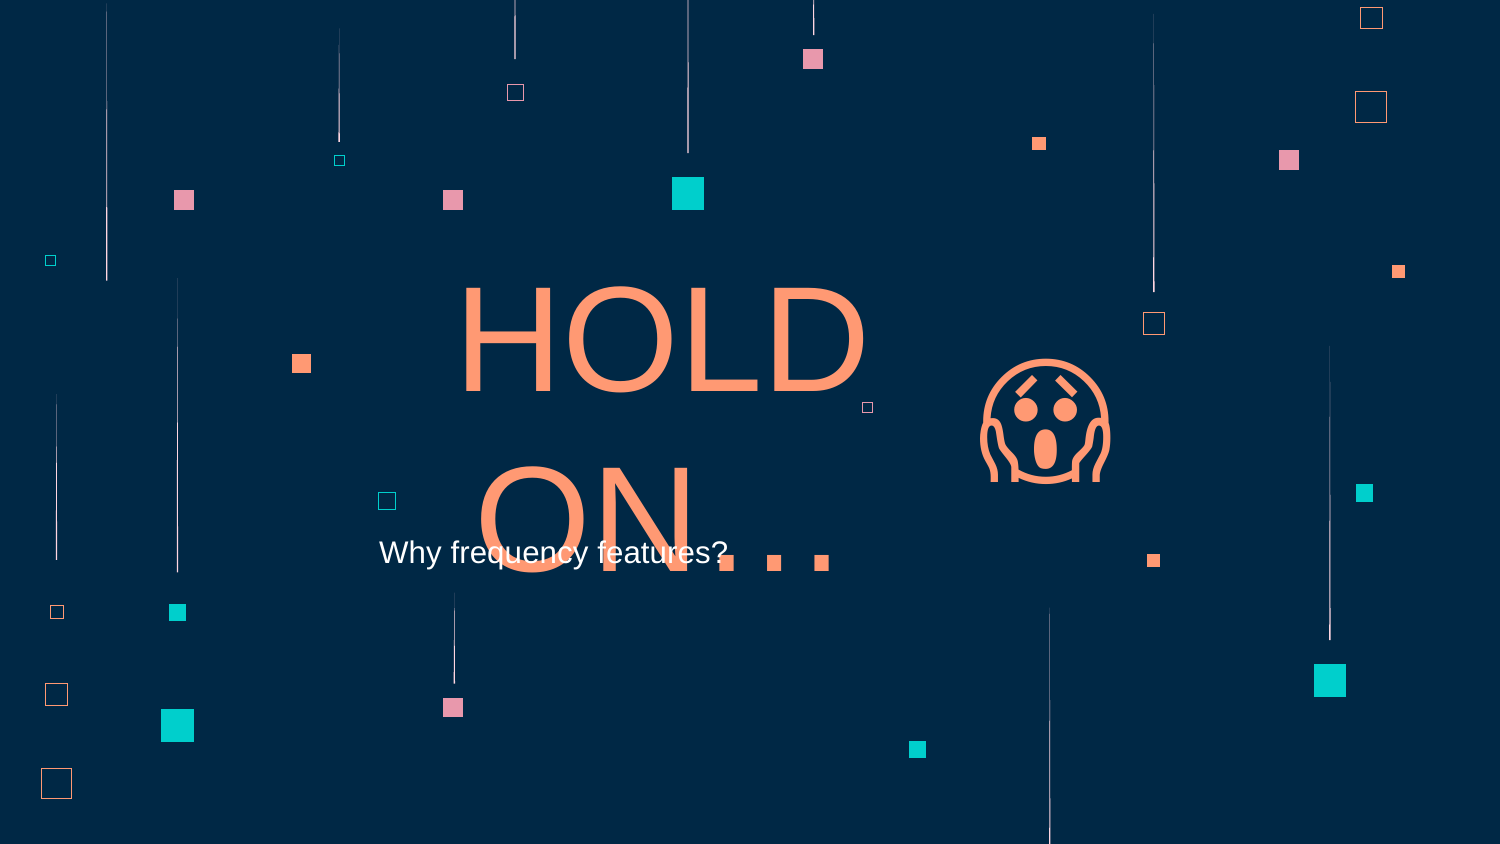

# HOLD ON…
😱
Why frequency features?